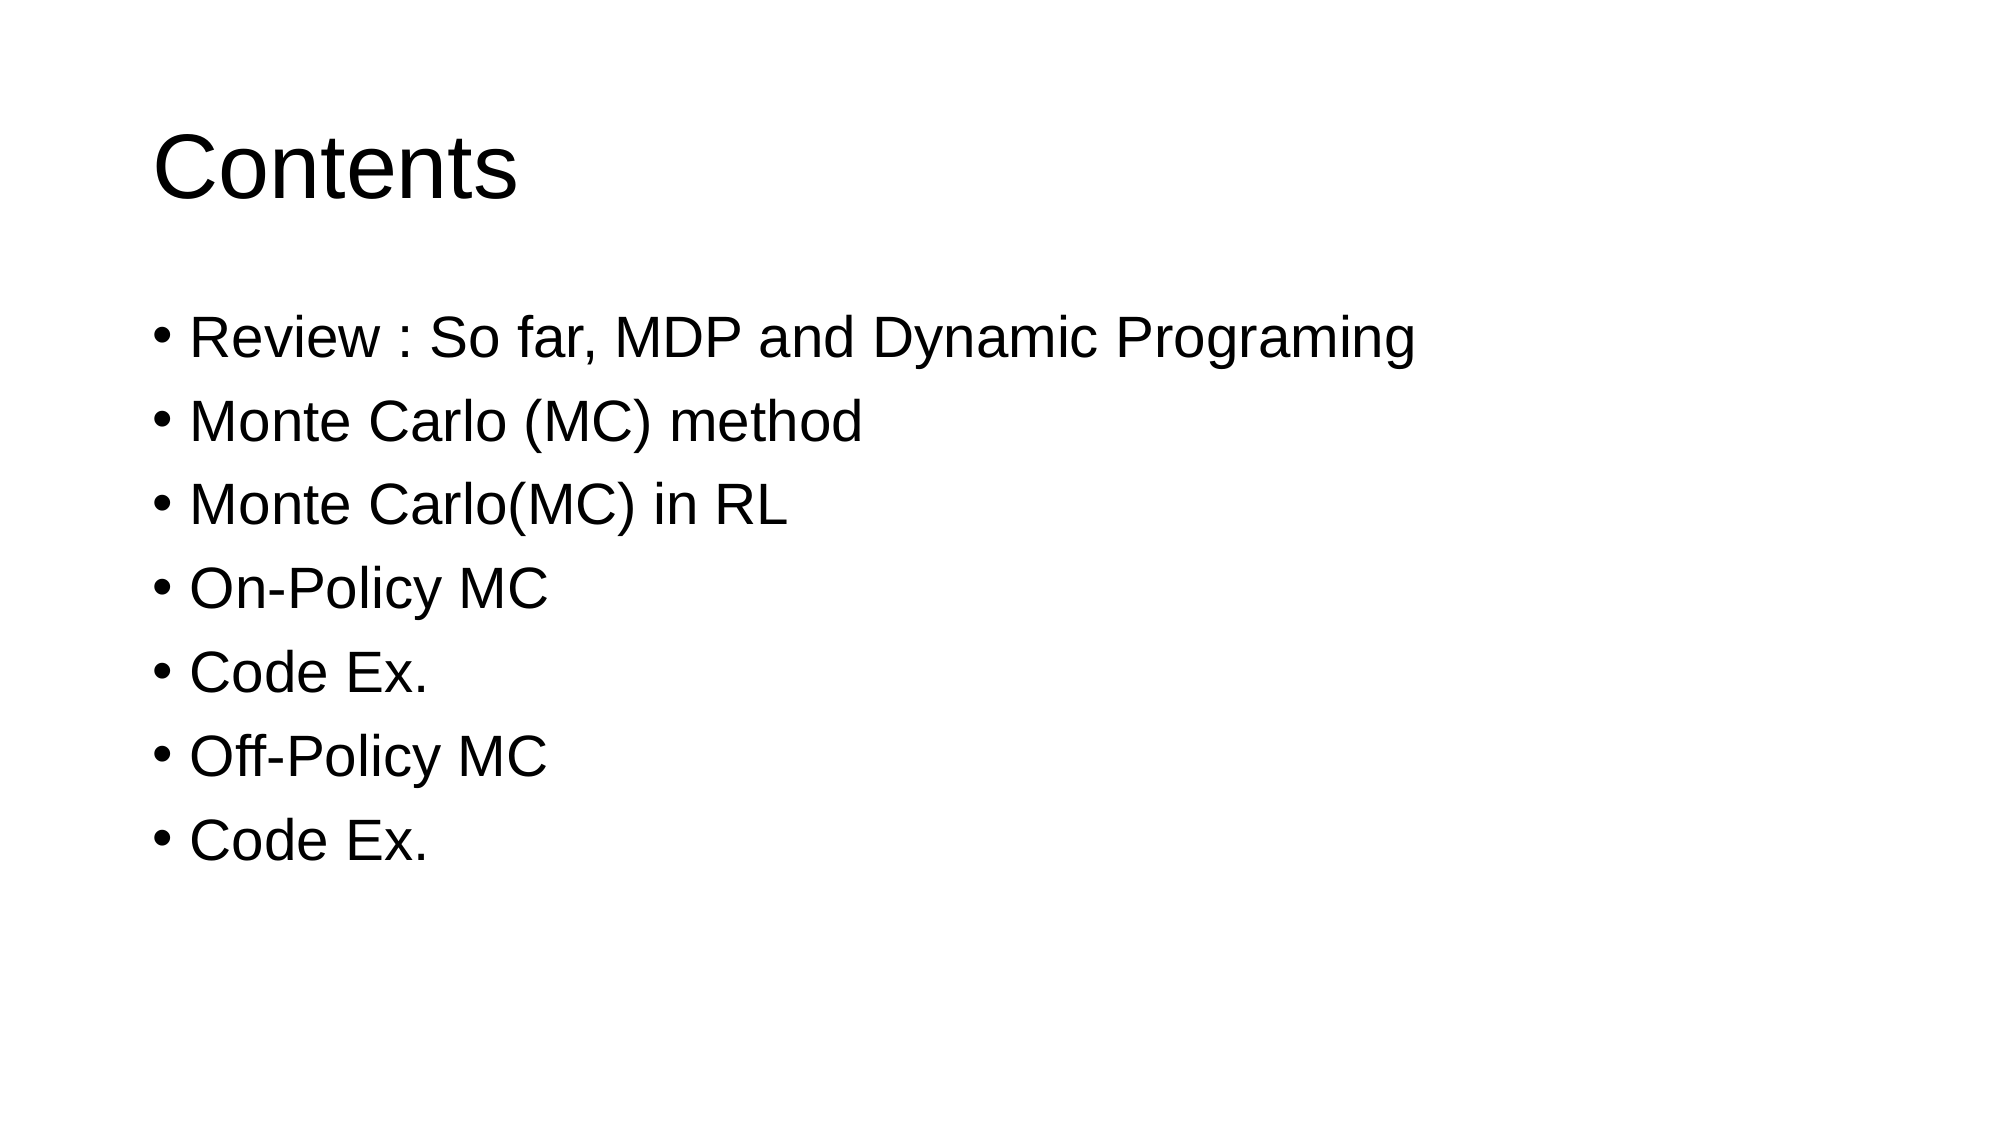

# Contents
Review : So far, MDP and Dynamic Programing
Monte Carlo (MC) method
Monte Carlo(MC) in RL
On-Policy MC
Code Ex.
Off-Policy MC
Code Ex.